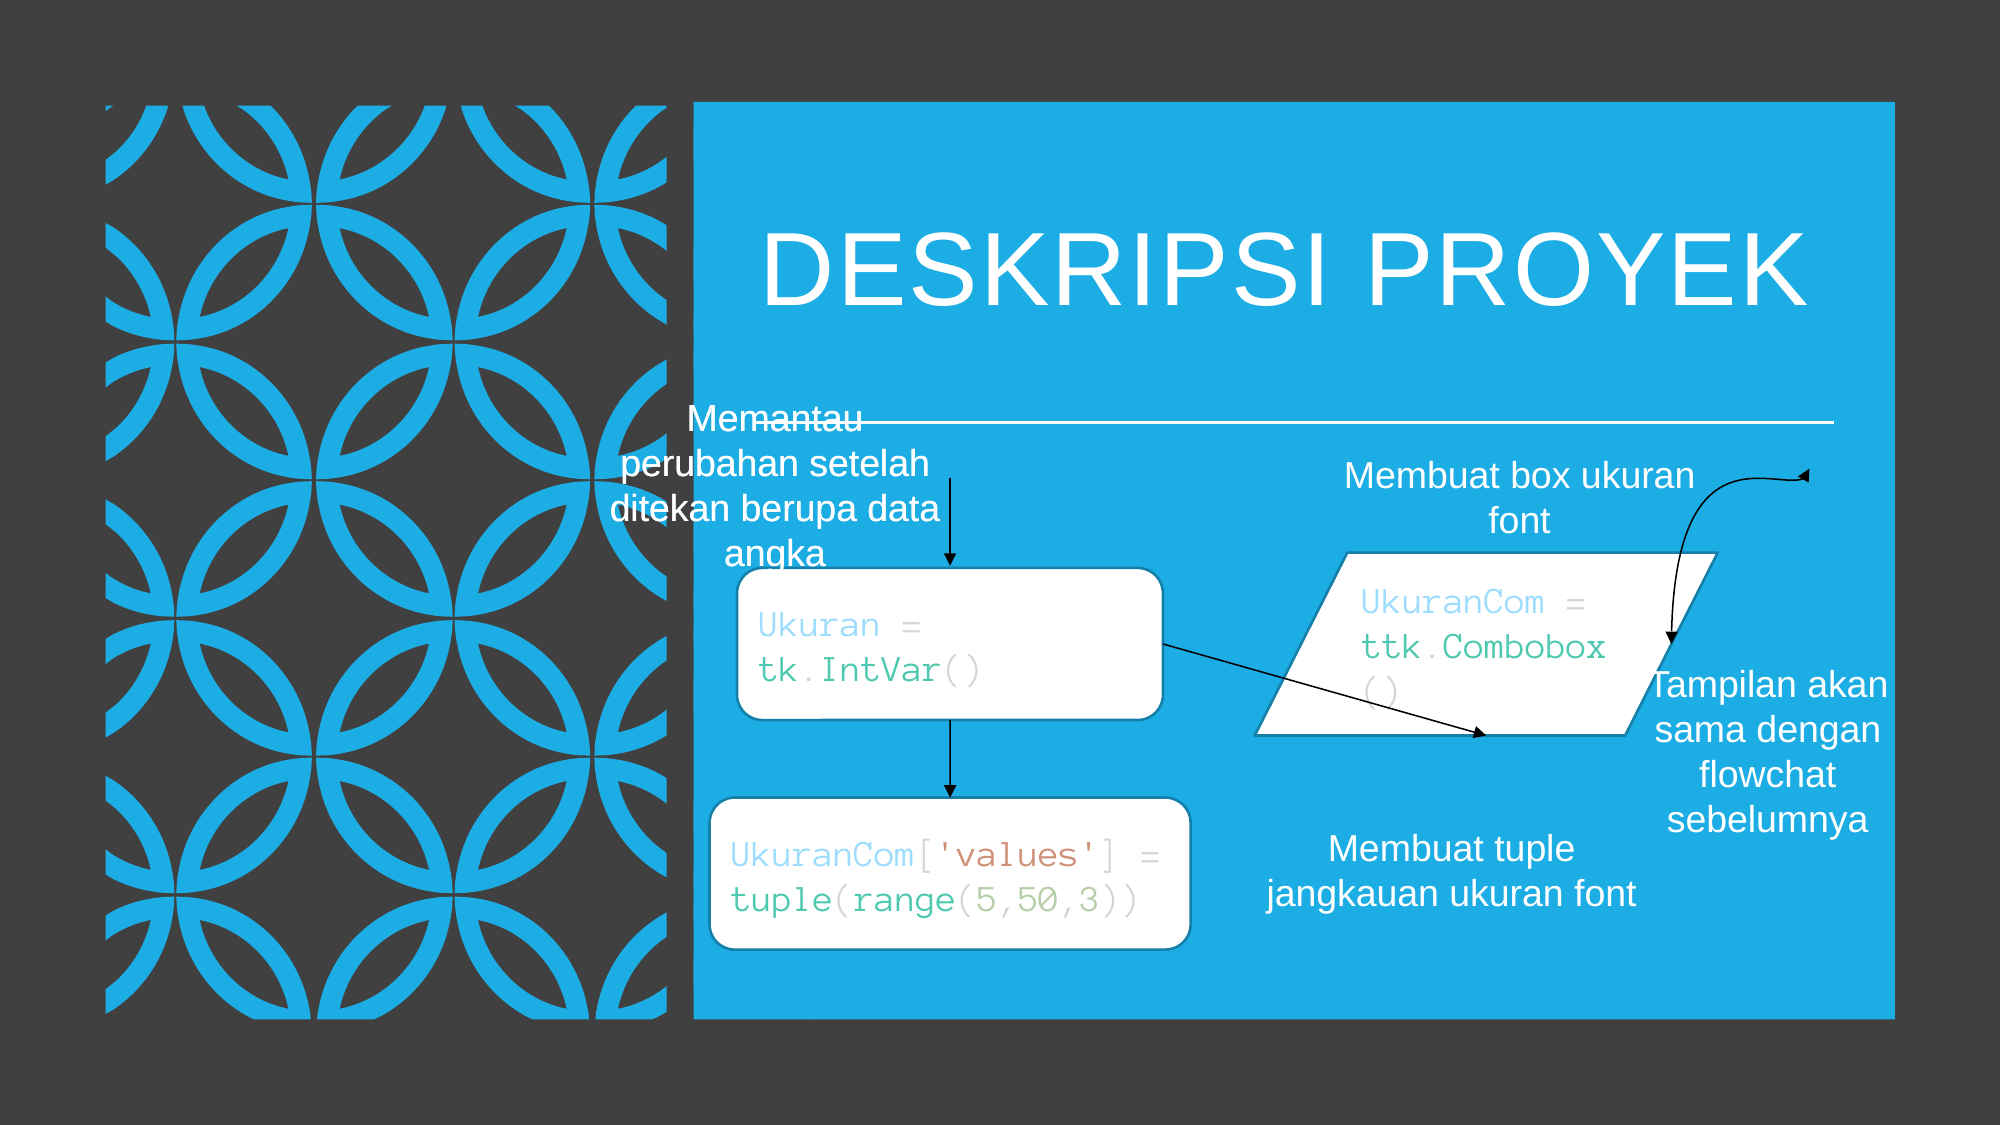

# DESKRIPSI PROYEK

Memantau perubahan setelah ditekan berupa data angka
Memantau perubahan setelah ditekan berupa data angka
Membuat box ukuran font
UkuranCom = ttk.Combobox()
Ukuran = tk.IntVar()
Tampilan akan sama dengan flowchat sebelumnya
UkuranCom['values'] = tuple(range(5,50,3))
Membuat tuple jangkauan ukuran font